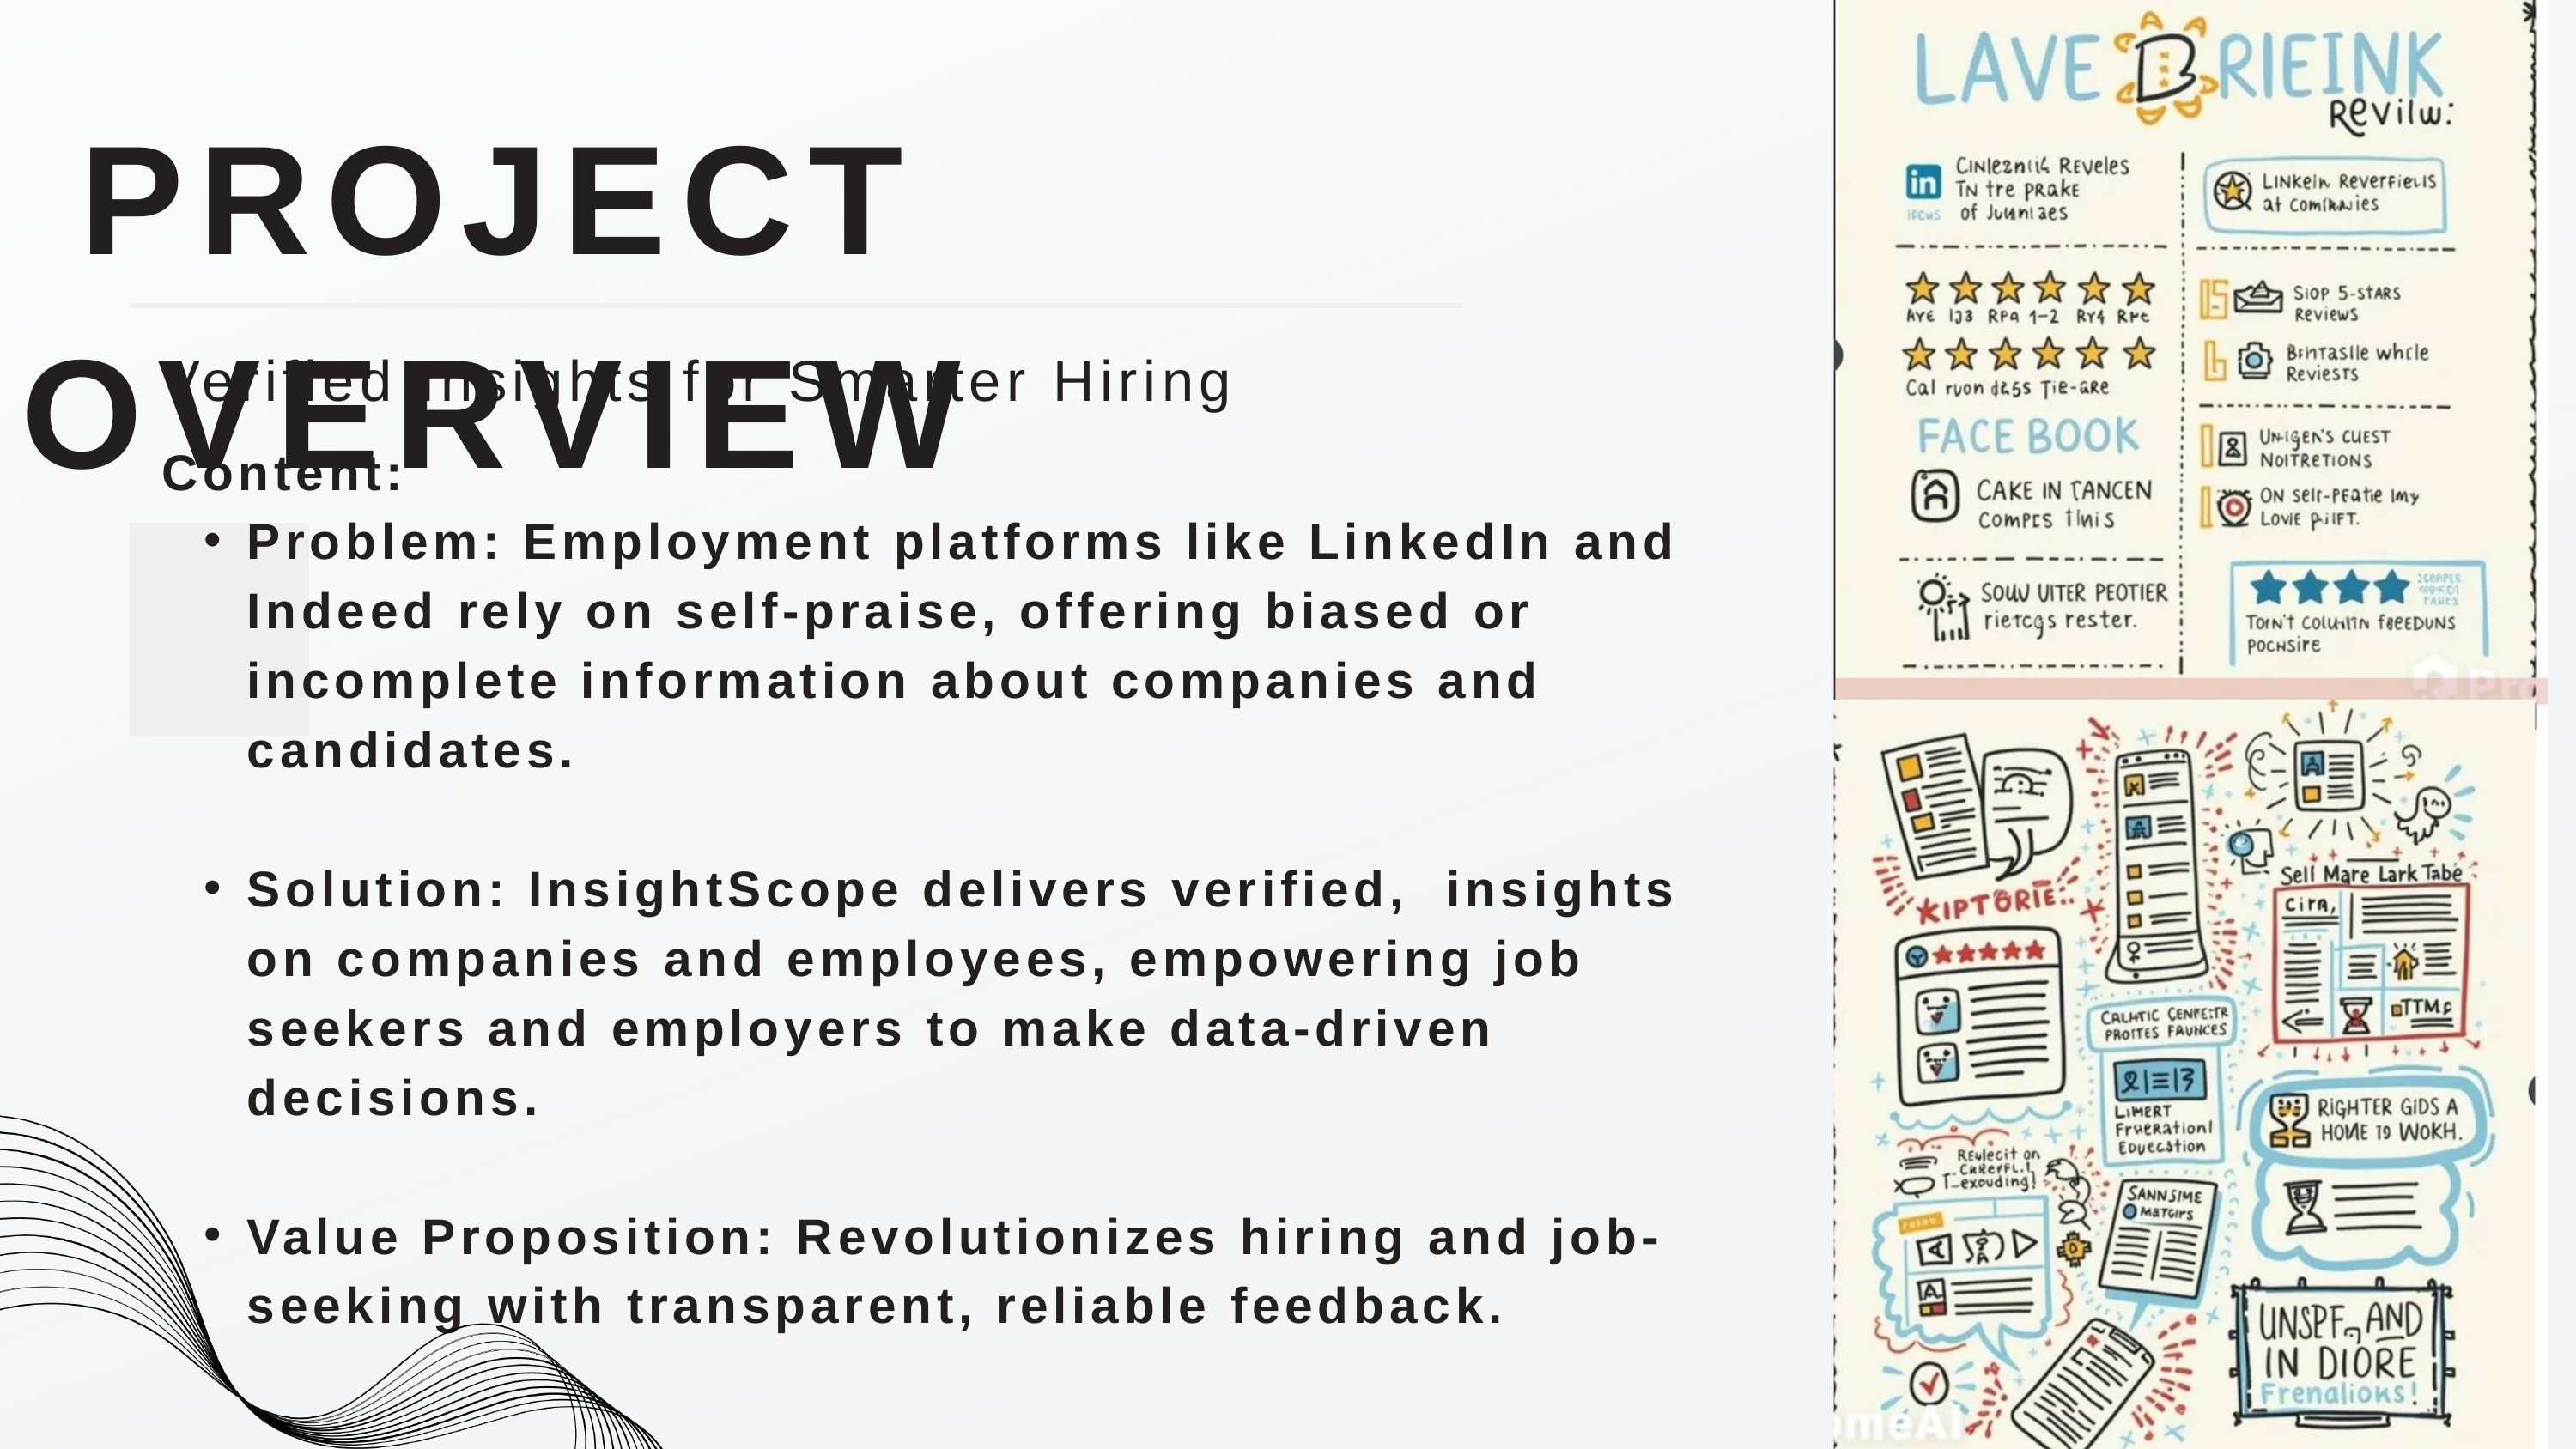

PROJECT OVERVIEW

Verified Insights for Smarter Hiring

Content:
Problem: Employment platforms like LinkedIn and Indeed rely on self-praise, offering biased or incomplete information about companies and candidates.

Solution: InsightScope delivers verified,  insights on companies and employees, empowering job seekers and employers to make data-driven decisions.

Value Proposition: Revolutionizes hiring and job-seeking with transparent, reliable feedback.